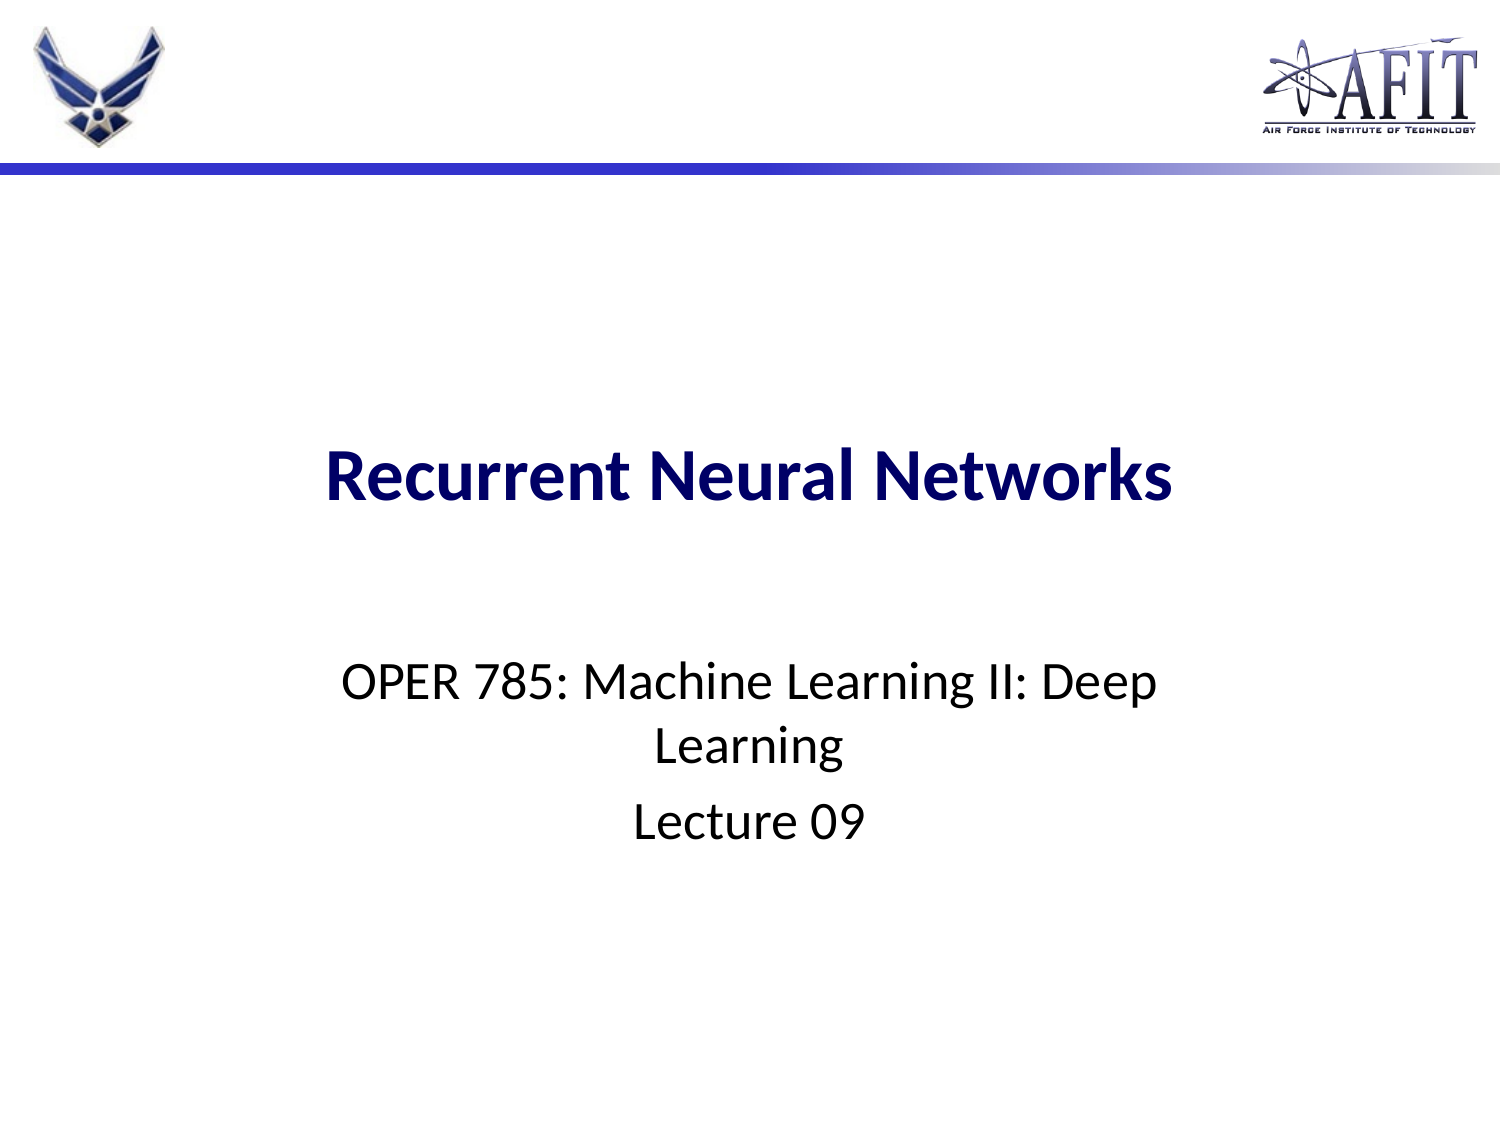

# Recurrent Neural Networks
OPER 785: Machine Learning II: Deep Learning
Lecture 09